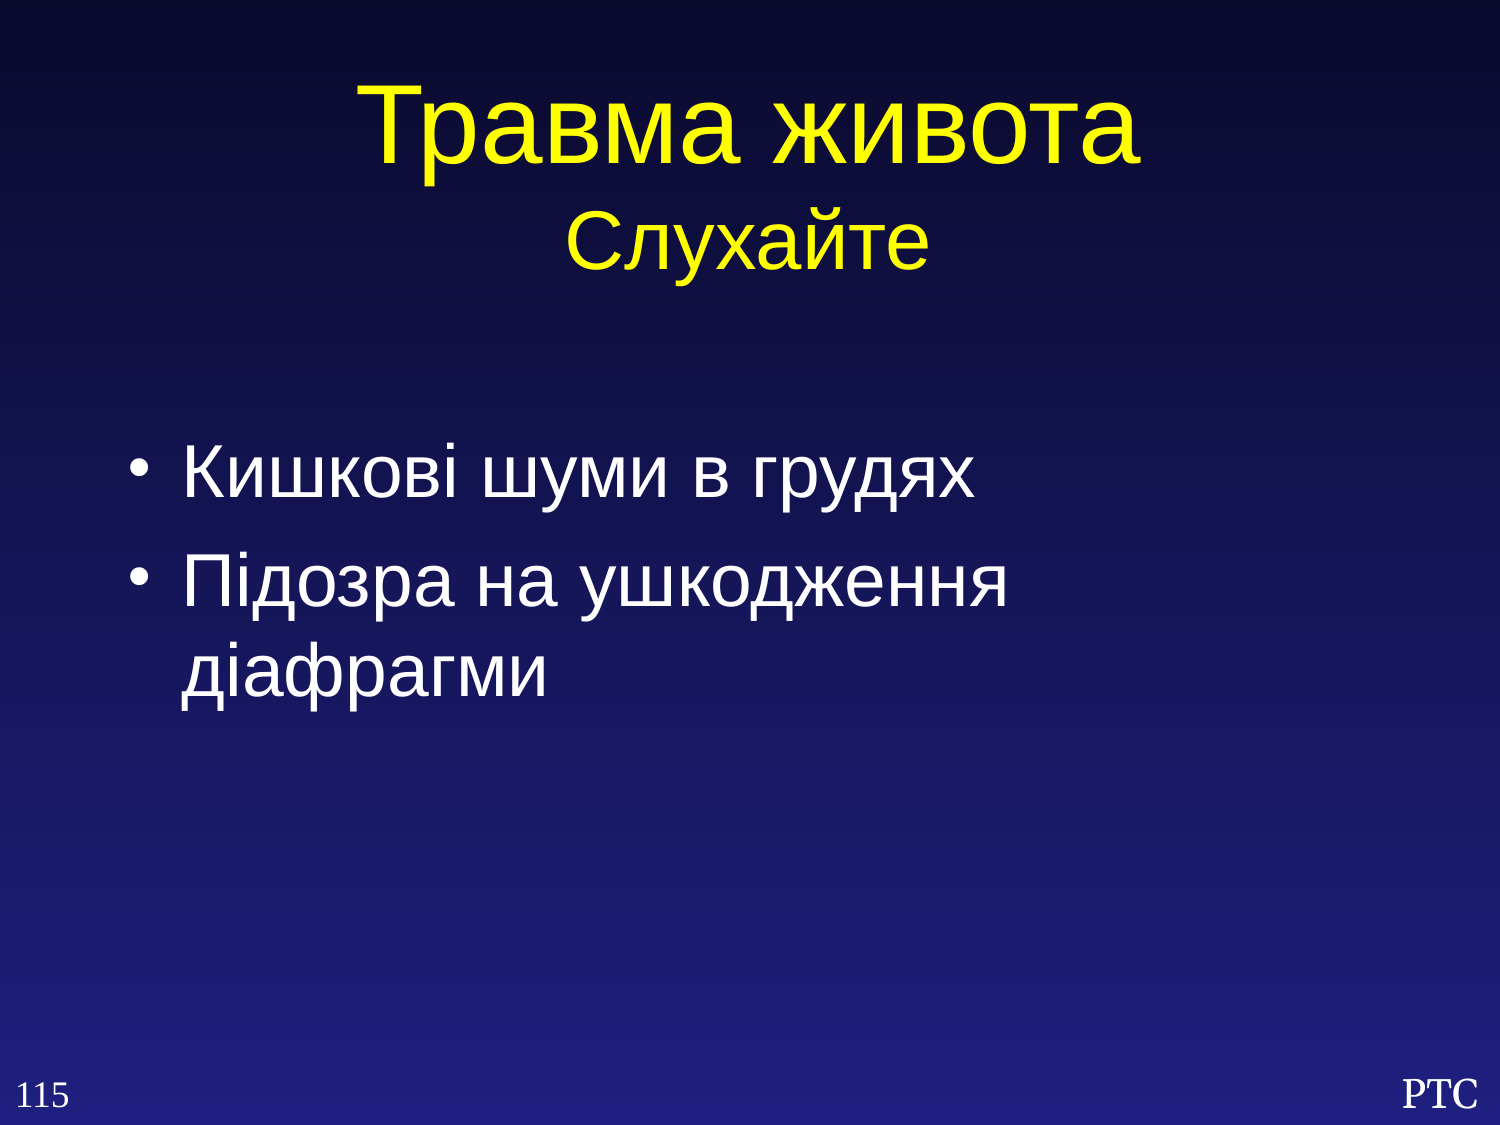

Травма живота
Слухайте
Кишкові шуми в грудях
Підозра на ушкодження діафрагми
115